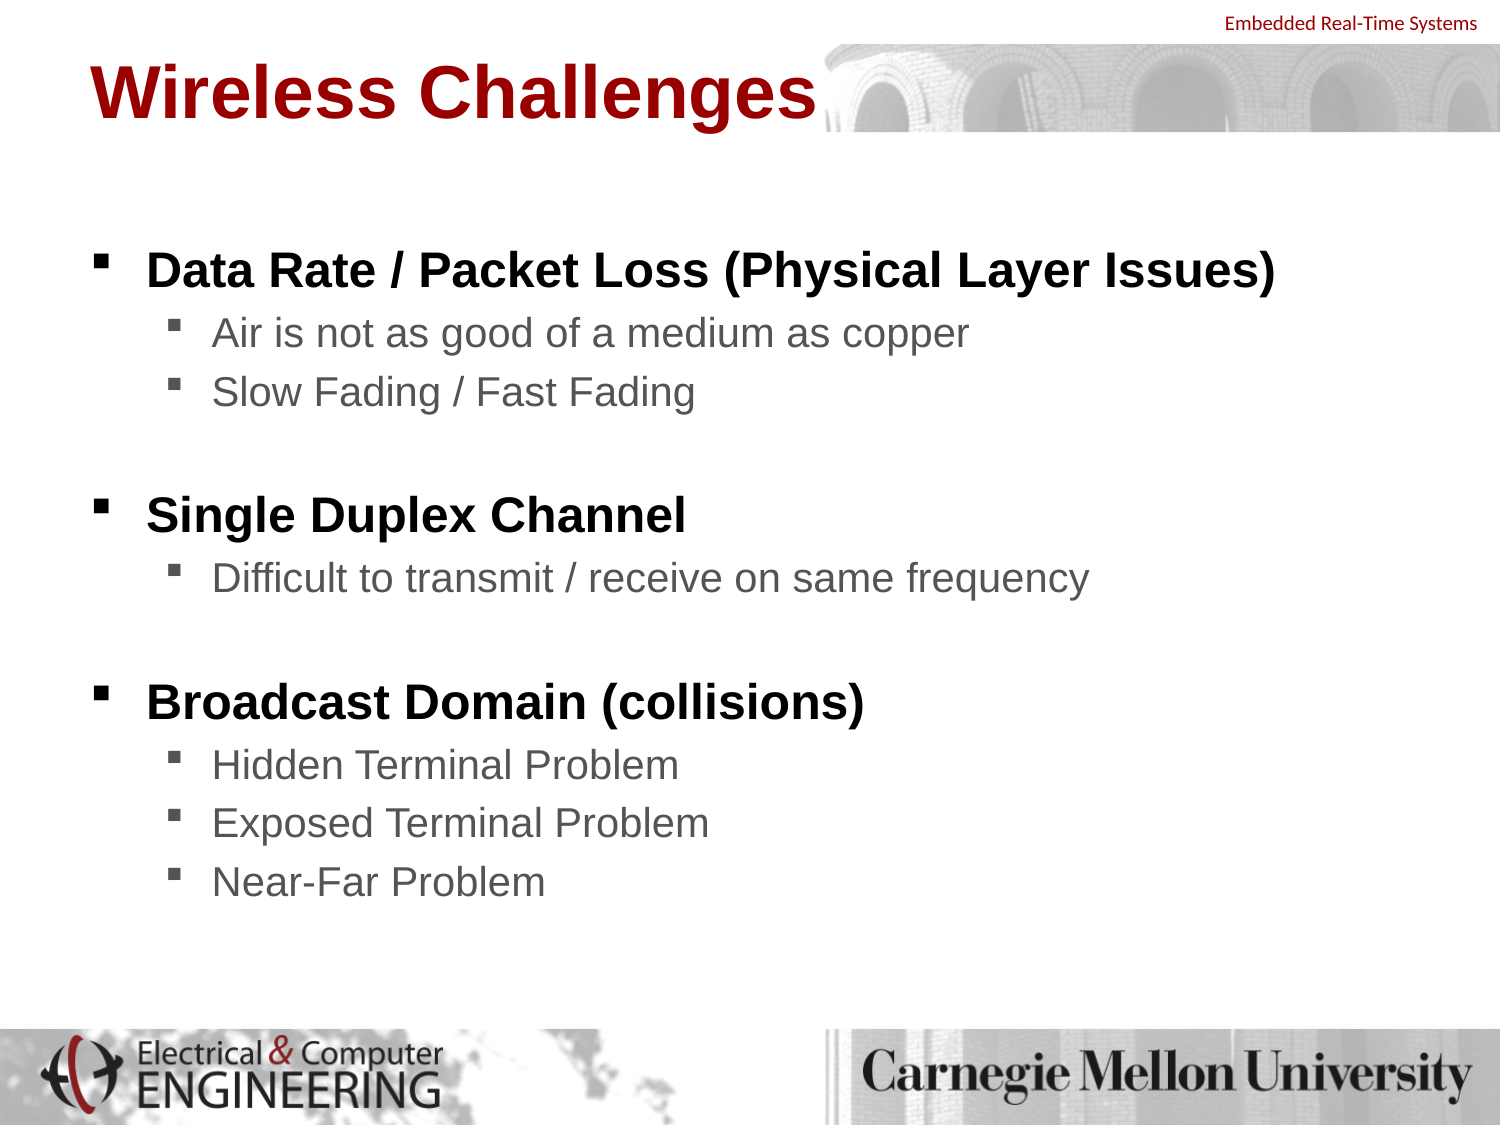

# Wireless Challenges
Data Rate / Packet Loss (Physical Layer Issues)
Air is not as good of a medium as copper
Slow Fading / Fast Fading

Single Duplex Channel
Difficult to transmit / receive on same frequency

Broadcast Domain (collisions)
Hidden Terminal Problem
Exposed Terminal Problem
Near-Far Problem